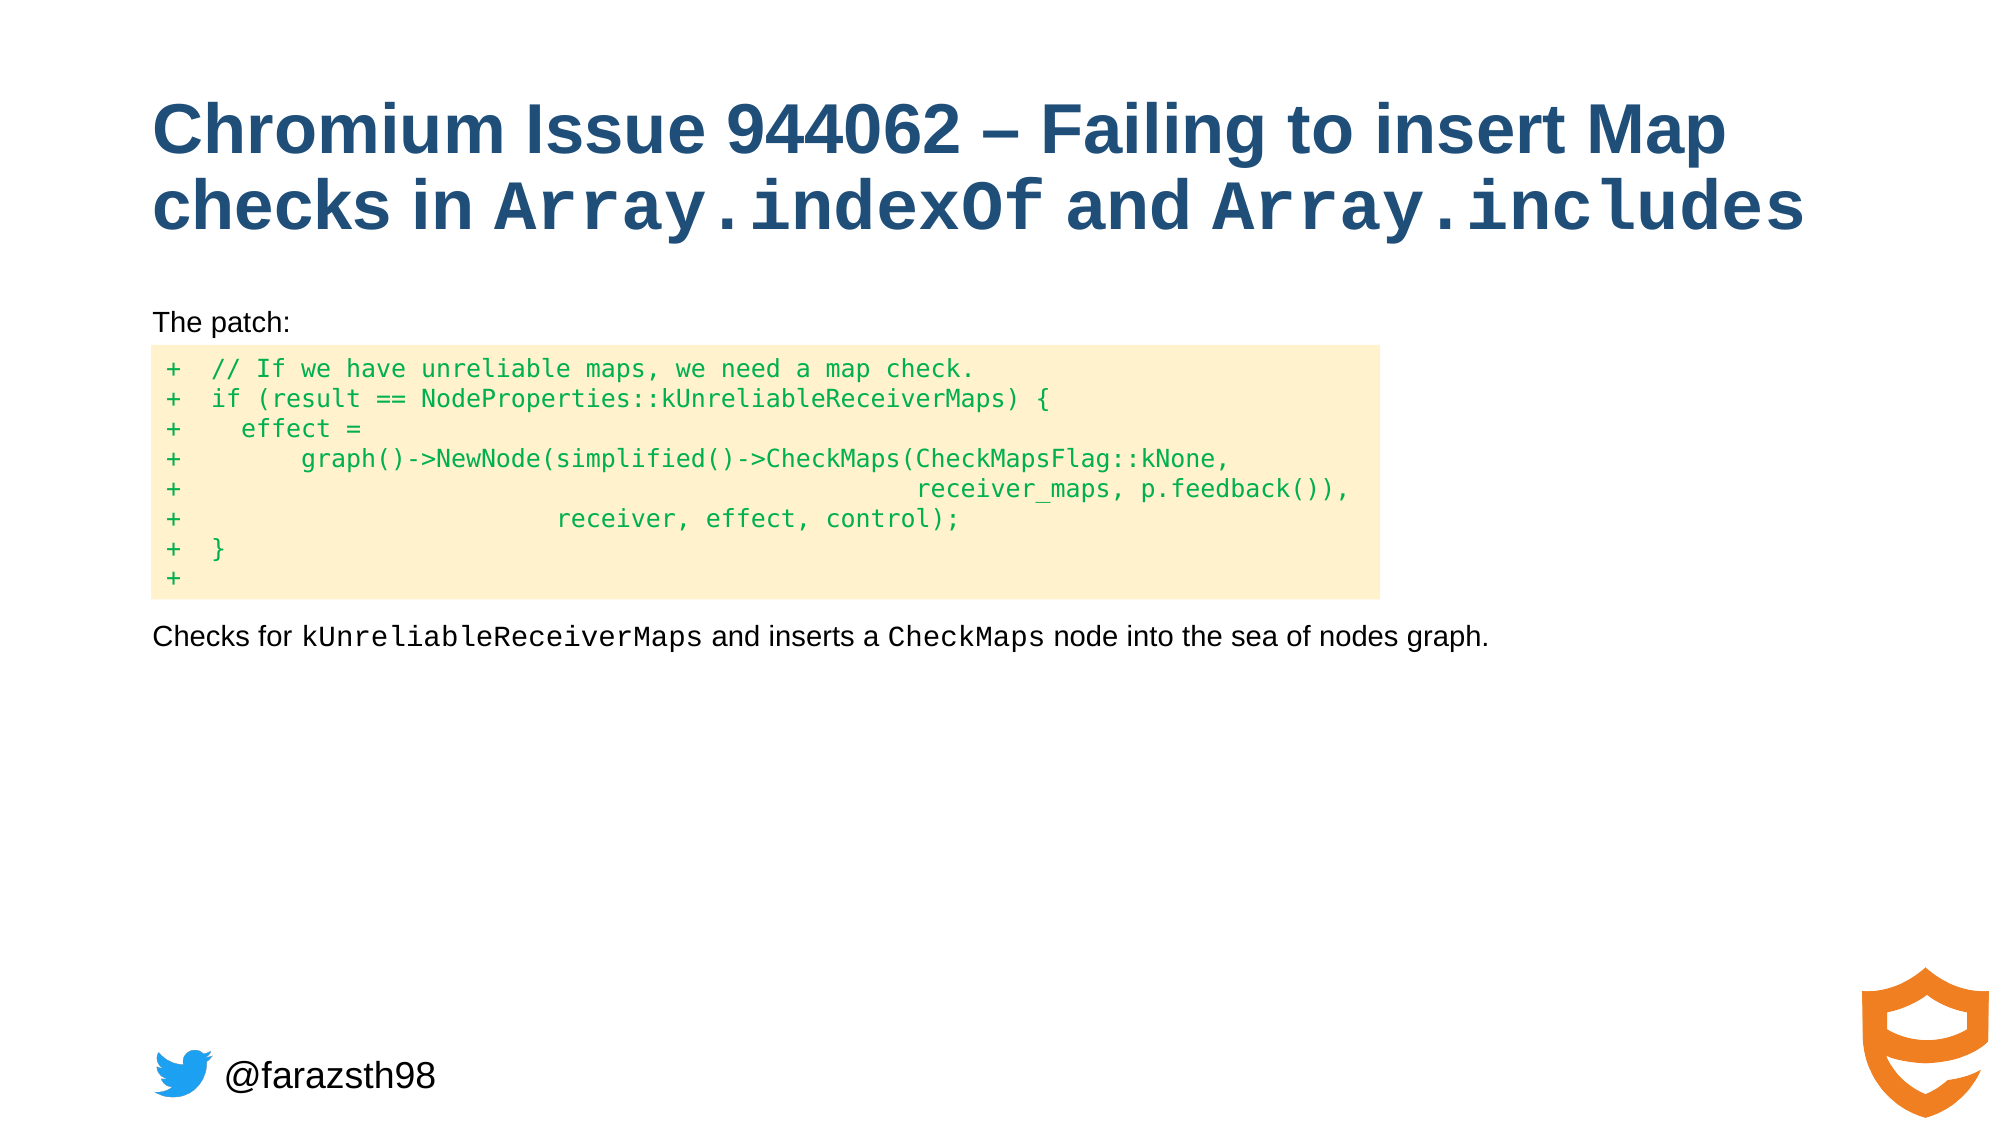

# Chromium Issue 944062 – Failing to insert Map checks in Array.indexOf and Array.includes
The patch:

Checks for kUnreliableReceiverMaps and inserts a CheckMaps node into the sea of nodes graph.
+  // If we have unreliable maps, we need a map check.
+  if (result == NodeProperties::kUnreliableReceiverMaps) {
+    effect =
+        graph()->NewNode(simplified()->CheckMaps(CheckMapsFlag::kNone,
+                                                 receiver_maps, p.feedback()),
+                         receiver, effect, control);
+  }
+